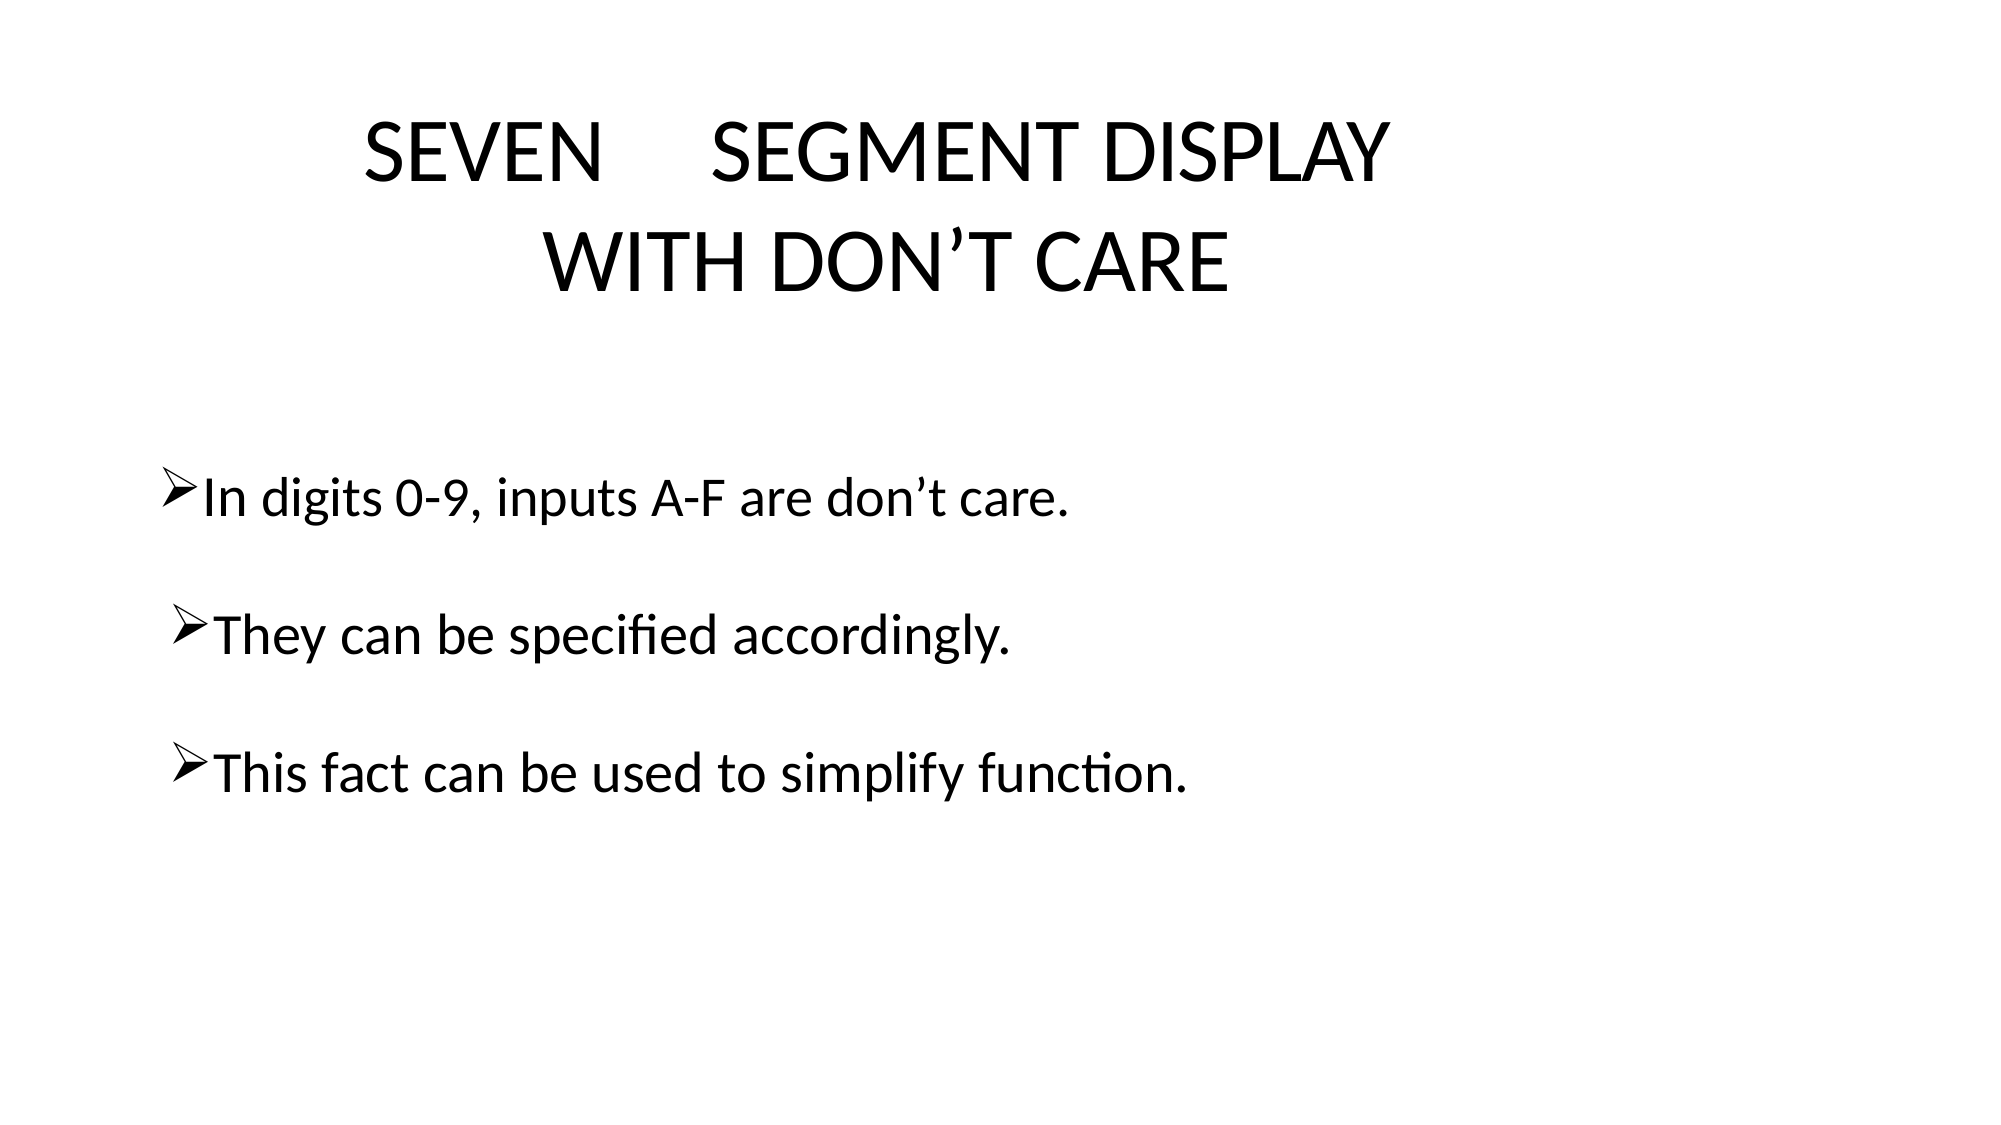

# SEVEN	SEGMENT DISPLAY
 WITH DON’T CARE
In digits 0-9, inputs A-F are don’t care.
They can be specified accordingly.
This fact can be used to simplify function.